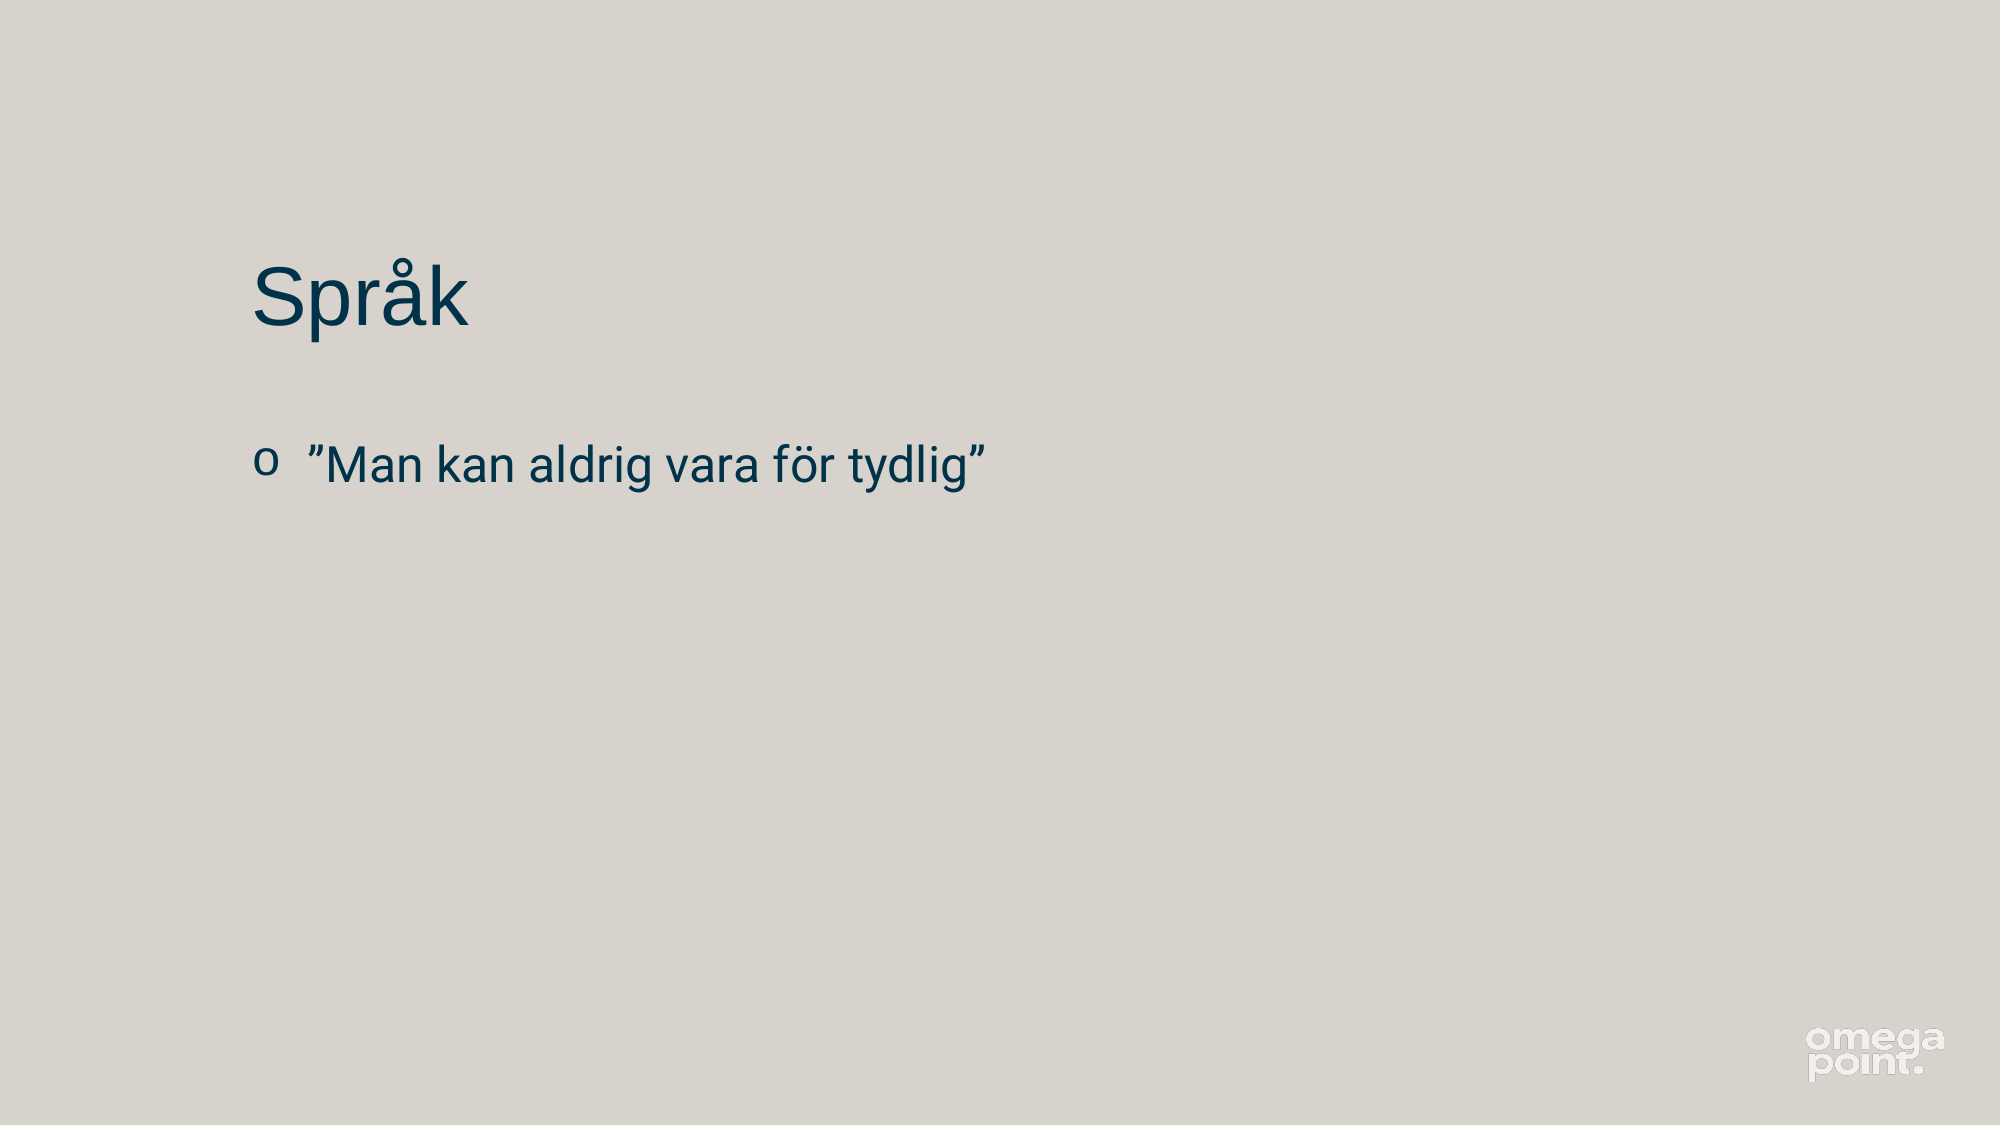

# Språk
”Man kan aldrig vara för tydlig”